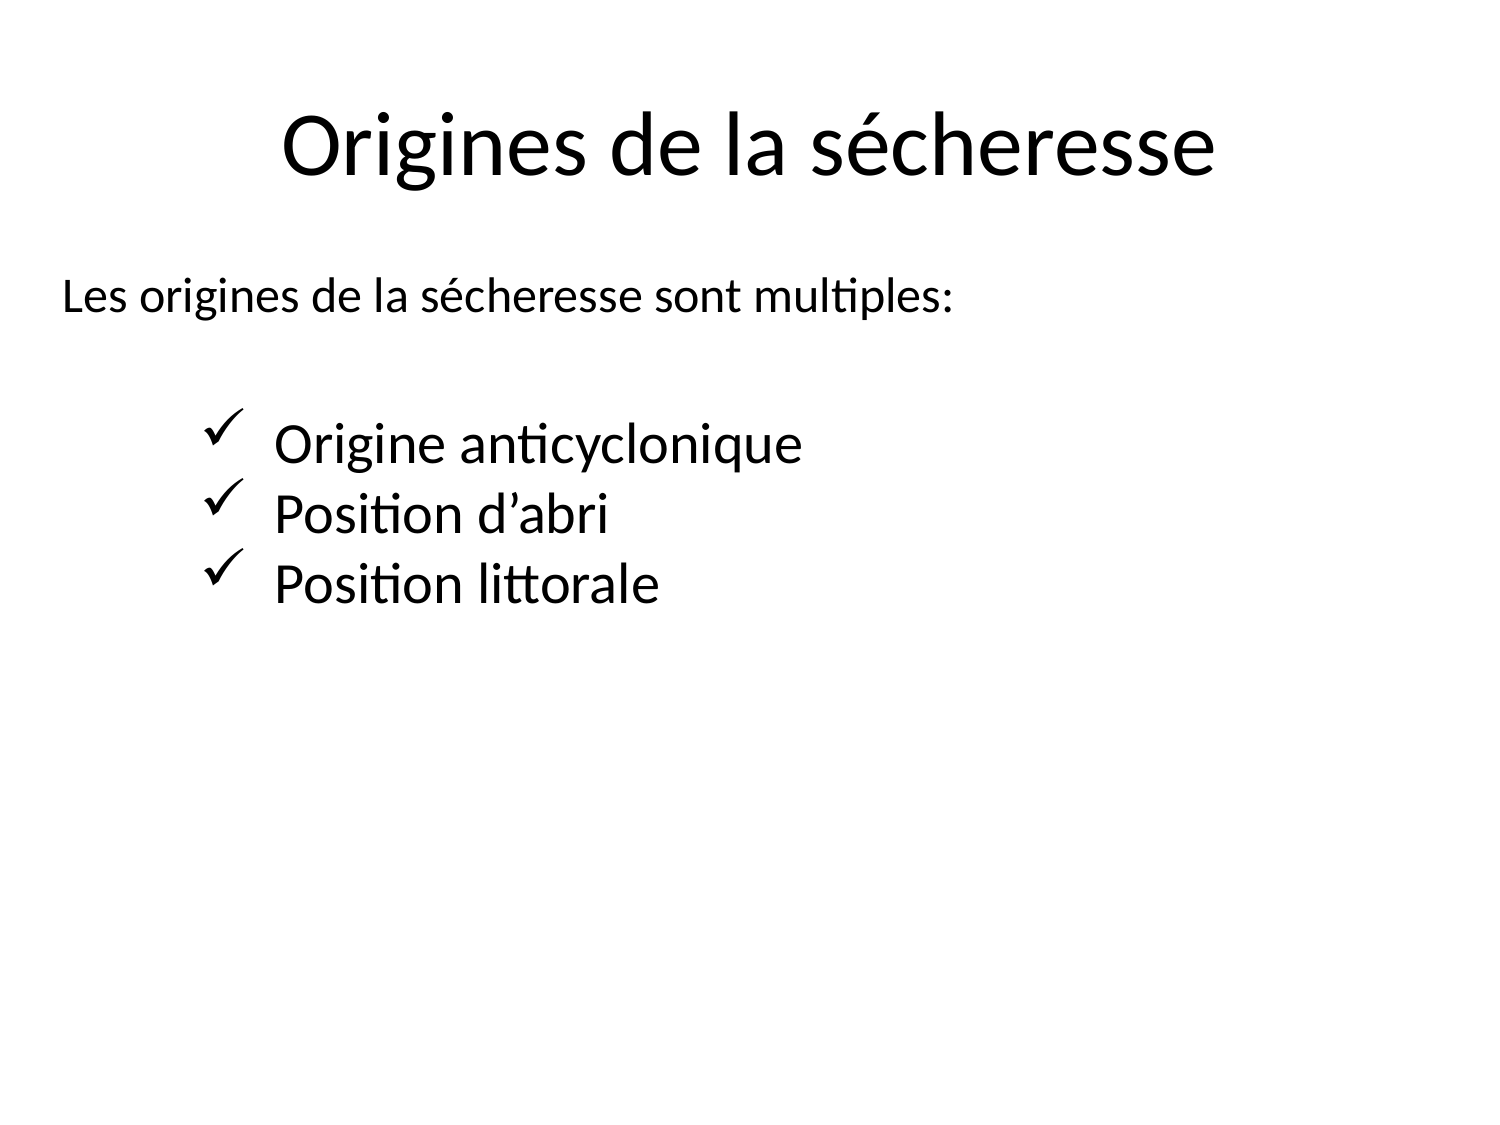

# Origines de la sécheresse
Les origines de la sécheresse sont multiples:
Origine anticyclonique
Position d’abri
Position littorale